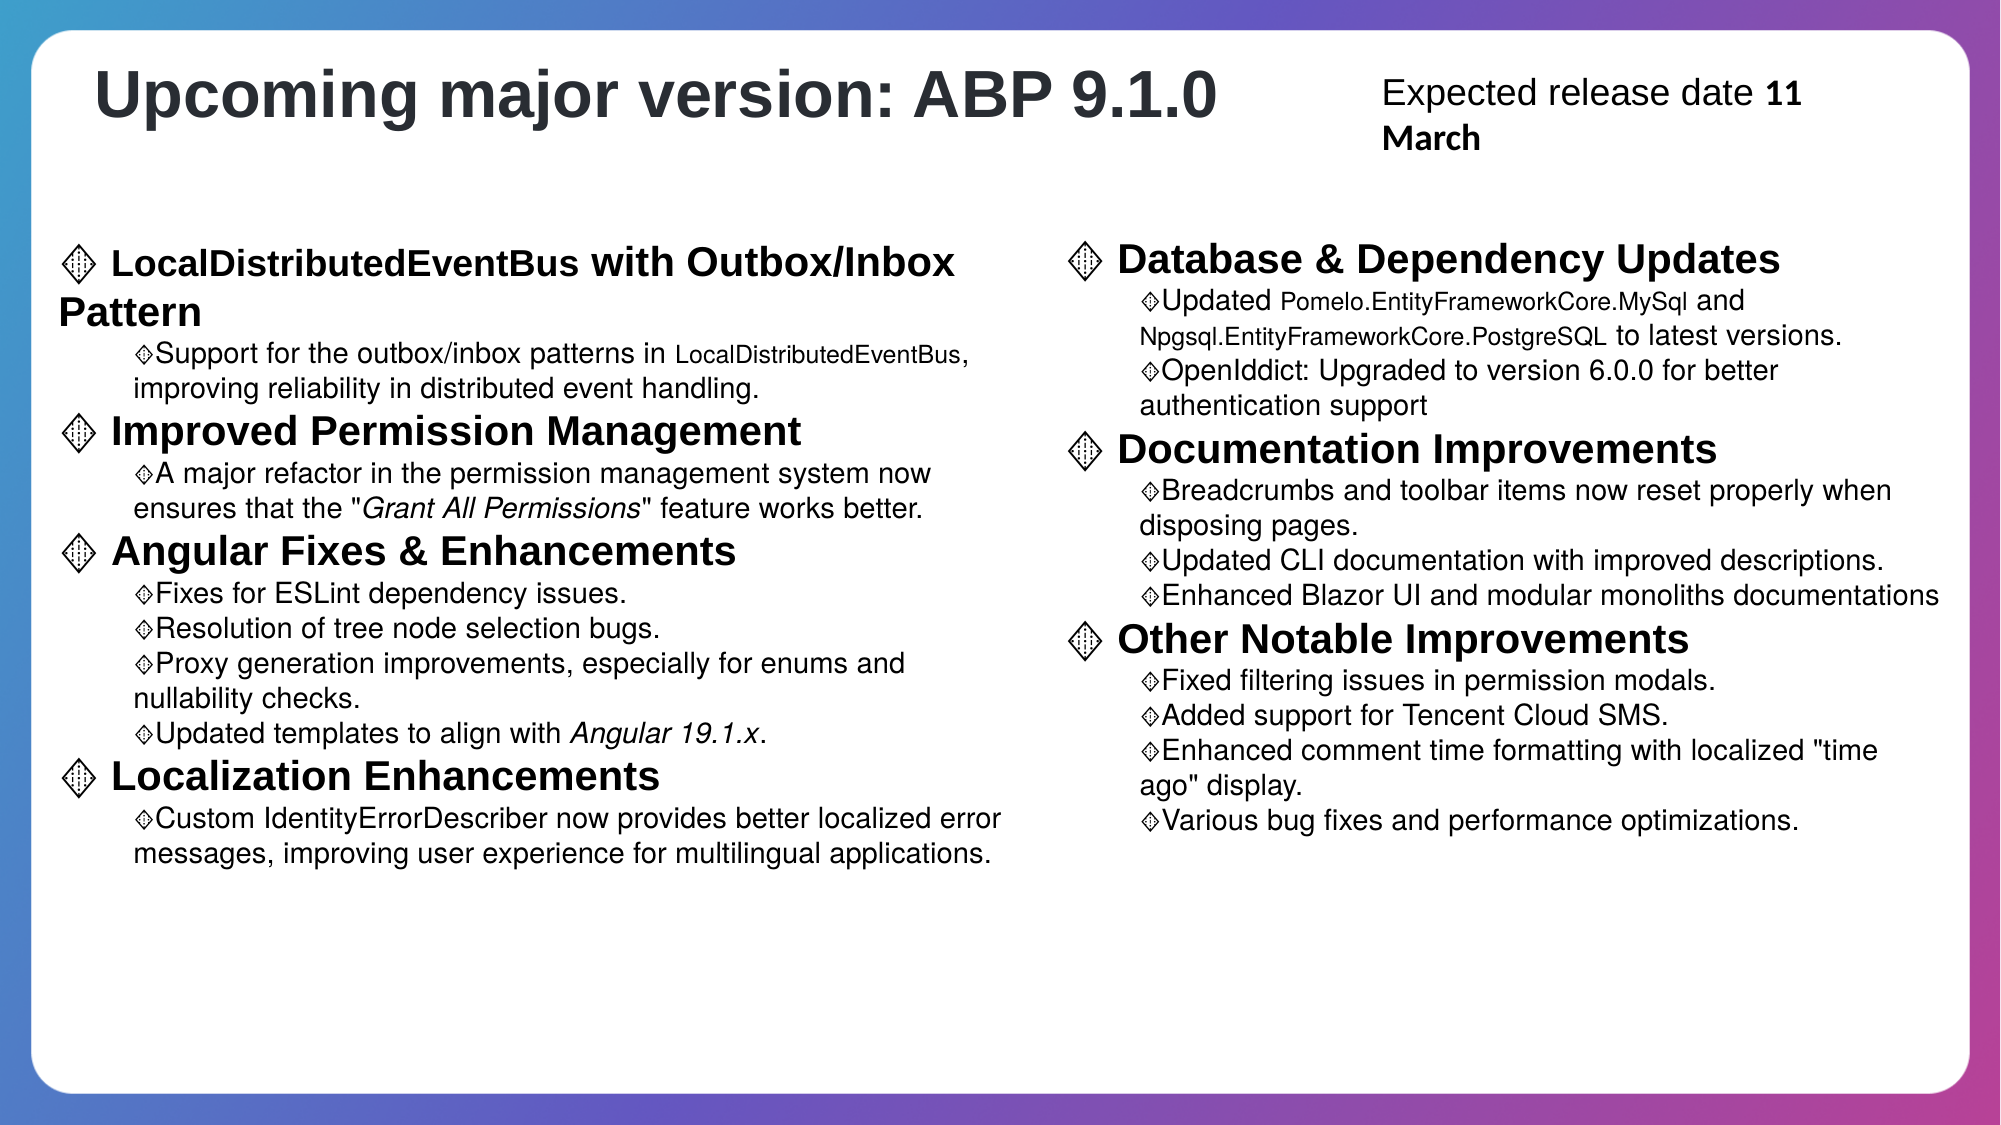

Upcoming major version: ABP 9.1.0
Expected release date 11 March
🔶 Database & Dependency Updates
🔸Updated Pomelo.EntityFrameworkCore.MySql and Npgsql.EntityFrameworkCore.PostgreSQL to latest versions.
🔸OpenIddict: Upgraded to version 6.0.0 for better authentication support
🔶 Documentation Improvements
🔸Breadcrumbs and toolbar items now reset properly when disposing pages.
🔸Updated CLI documentation with improved descriptions.
🔸Enhanced Blazor UI and modular monoliths documentations
🔶 Other Notable Improvements
🔸Fixed filtering issues in permission modals.
🔸Added support for Tencent Cloud SMS.
🔸Enhanced comment time formatting with localized "time ago" display.
🔸Various bug fixes and performance optimizations.
🔶 LocalDistributedEventBus with Outbox/Inbox Pattern
🔸Support for the outbox/inbox patterns in LocalDistributedEventBus, improving reliability in distributed event handling.
🔶 Improved Permission Management
🔸A major refactor in the permission management system now ensures that the "Grant All Permissions" feature works better.
🔶 Angular Fixes & Enhancements
🔸Fixes for ESLint dependency issues.
🔸Resolution of tree node selection bugs.
🔸Proxy generation improvements, especially for enums and nullability checks.
🔸Updated templates to align with Angular 19.1.x.
🔶 Localization Enhancements
🔸Custom IdentityErrorDescriber now provides better localized error messages, improving user experience for multilingual applications.